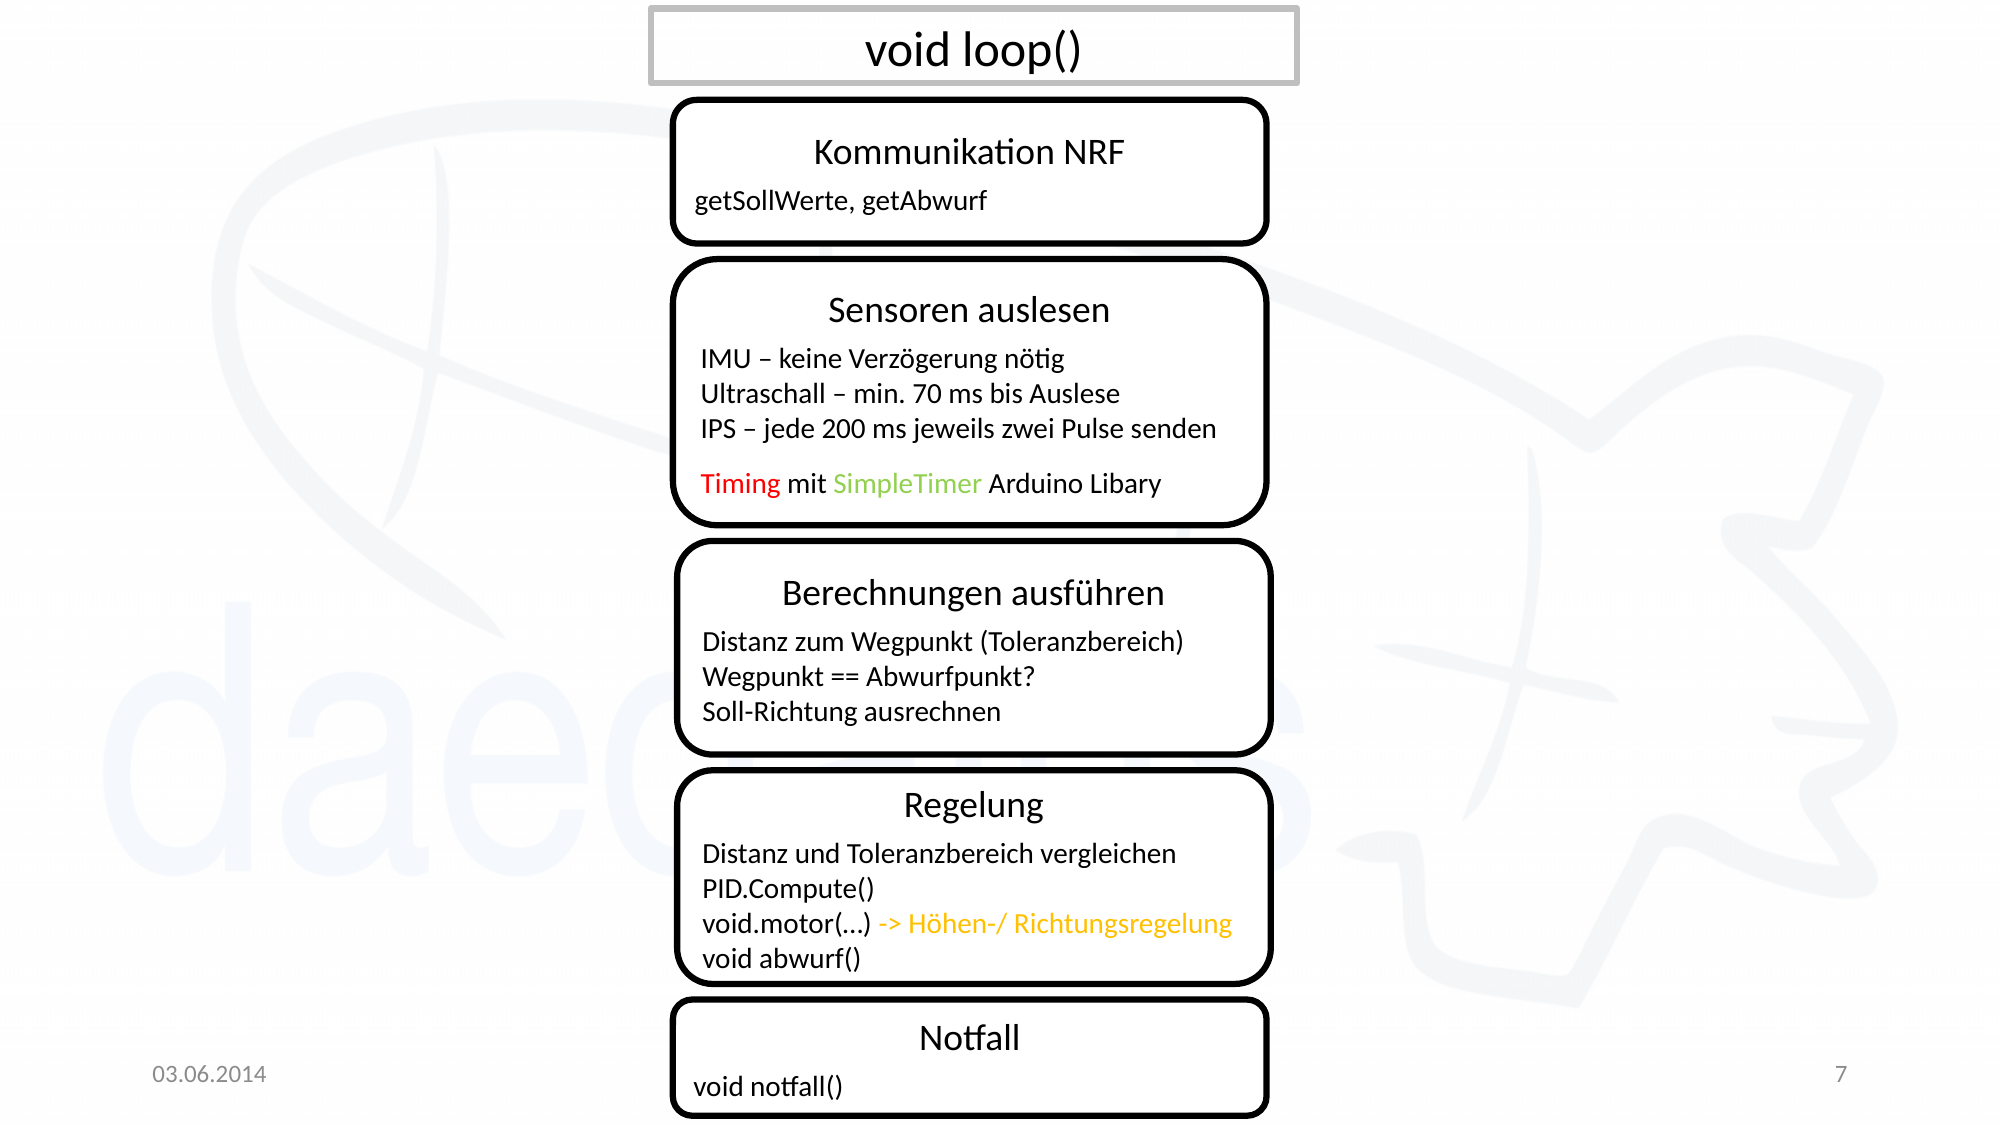

void loop()
Kommunikation NRF

getSollWerte, getAbwurf
Sensoren auslesen

IMU – keine Verzögerung nötig
Ultraschall – min. 70 ms bis Auslese
IPS – jede 200 ms jeweils zwei Pulse senden

Timing mit SimpleTimer Arduino Libary
Berechnungen ausführen

Distanz zum Wegpunkt (Toleranzbereich)
Wegpunkt == Abwurfpunkt?
Soll-Richtung ausrechnen
Regelung

Distanz und Toleranzbereich vergleichen
PID.Compute()
void.motor(…) -> Höhen-/ Richtungsregelung
void abwurf()
Notfall

void notfall()
03.06.2014
Flying Circus
7